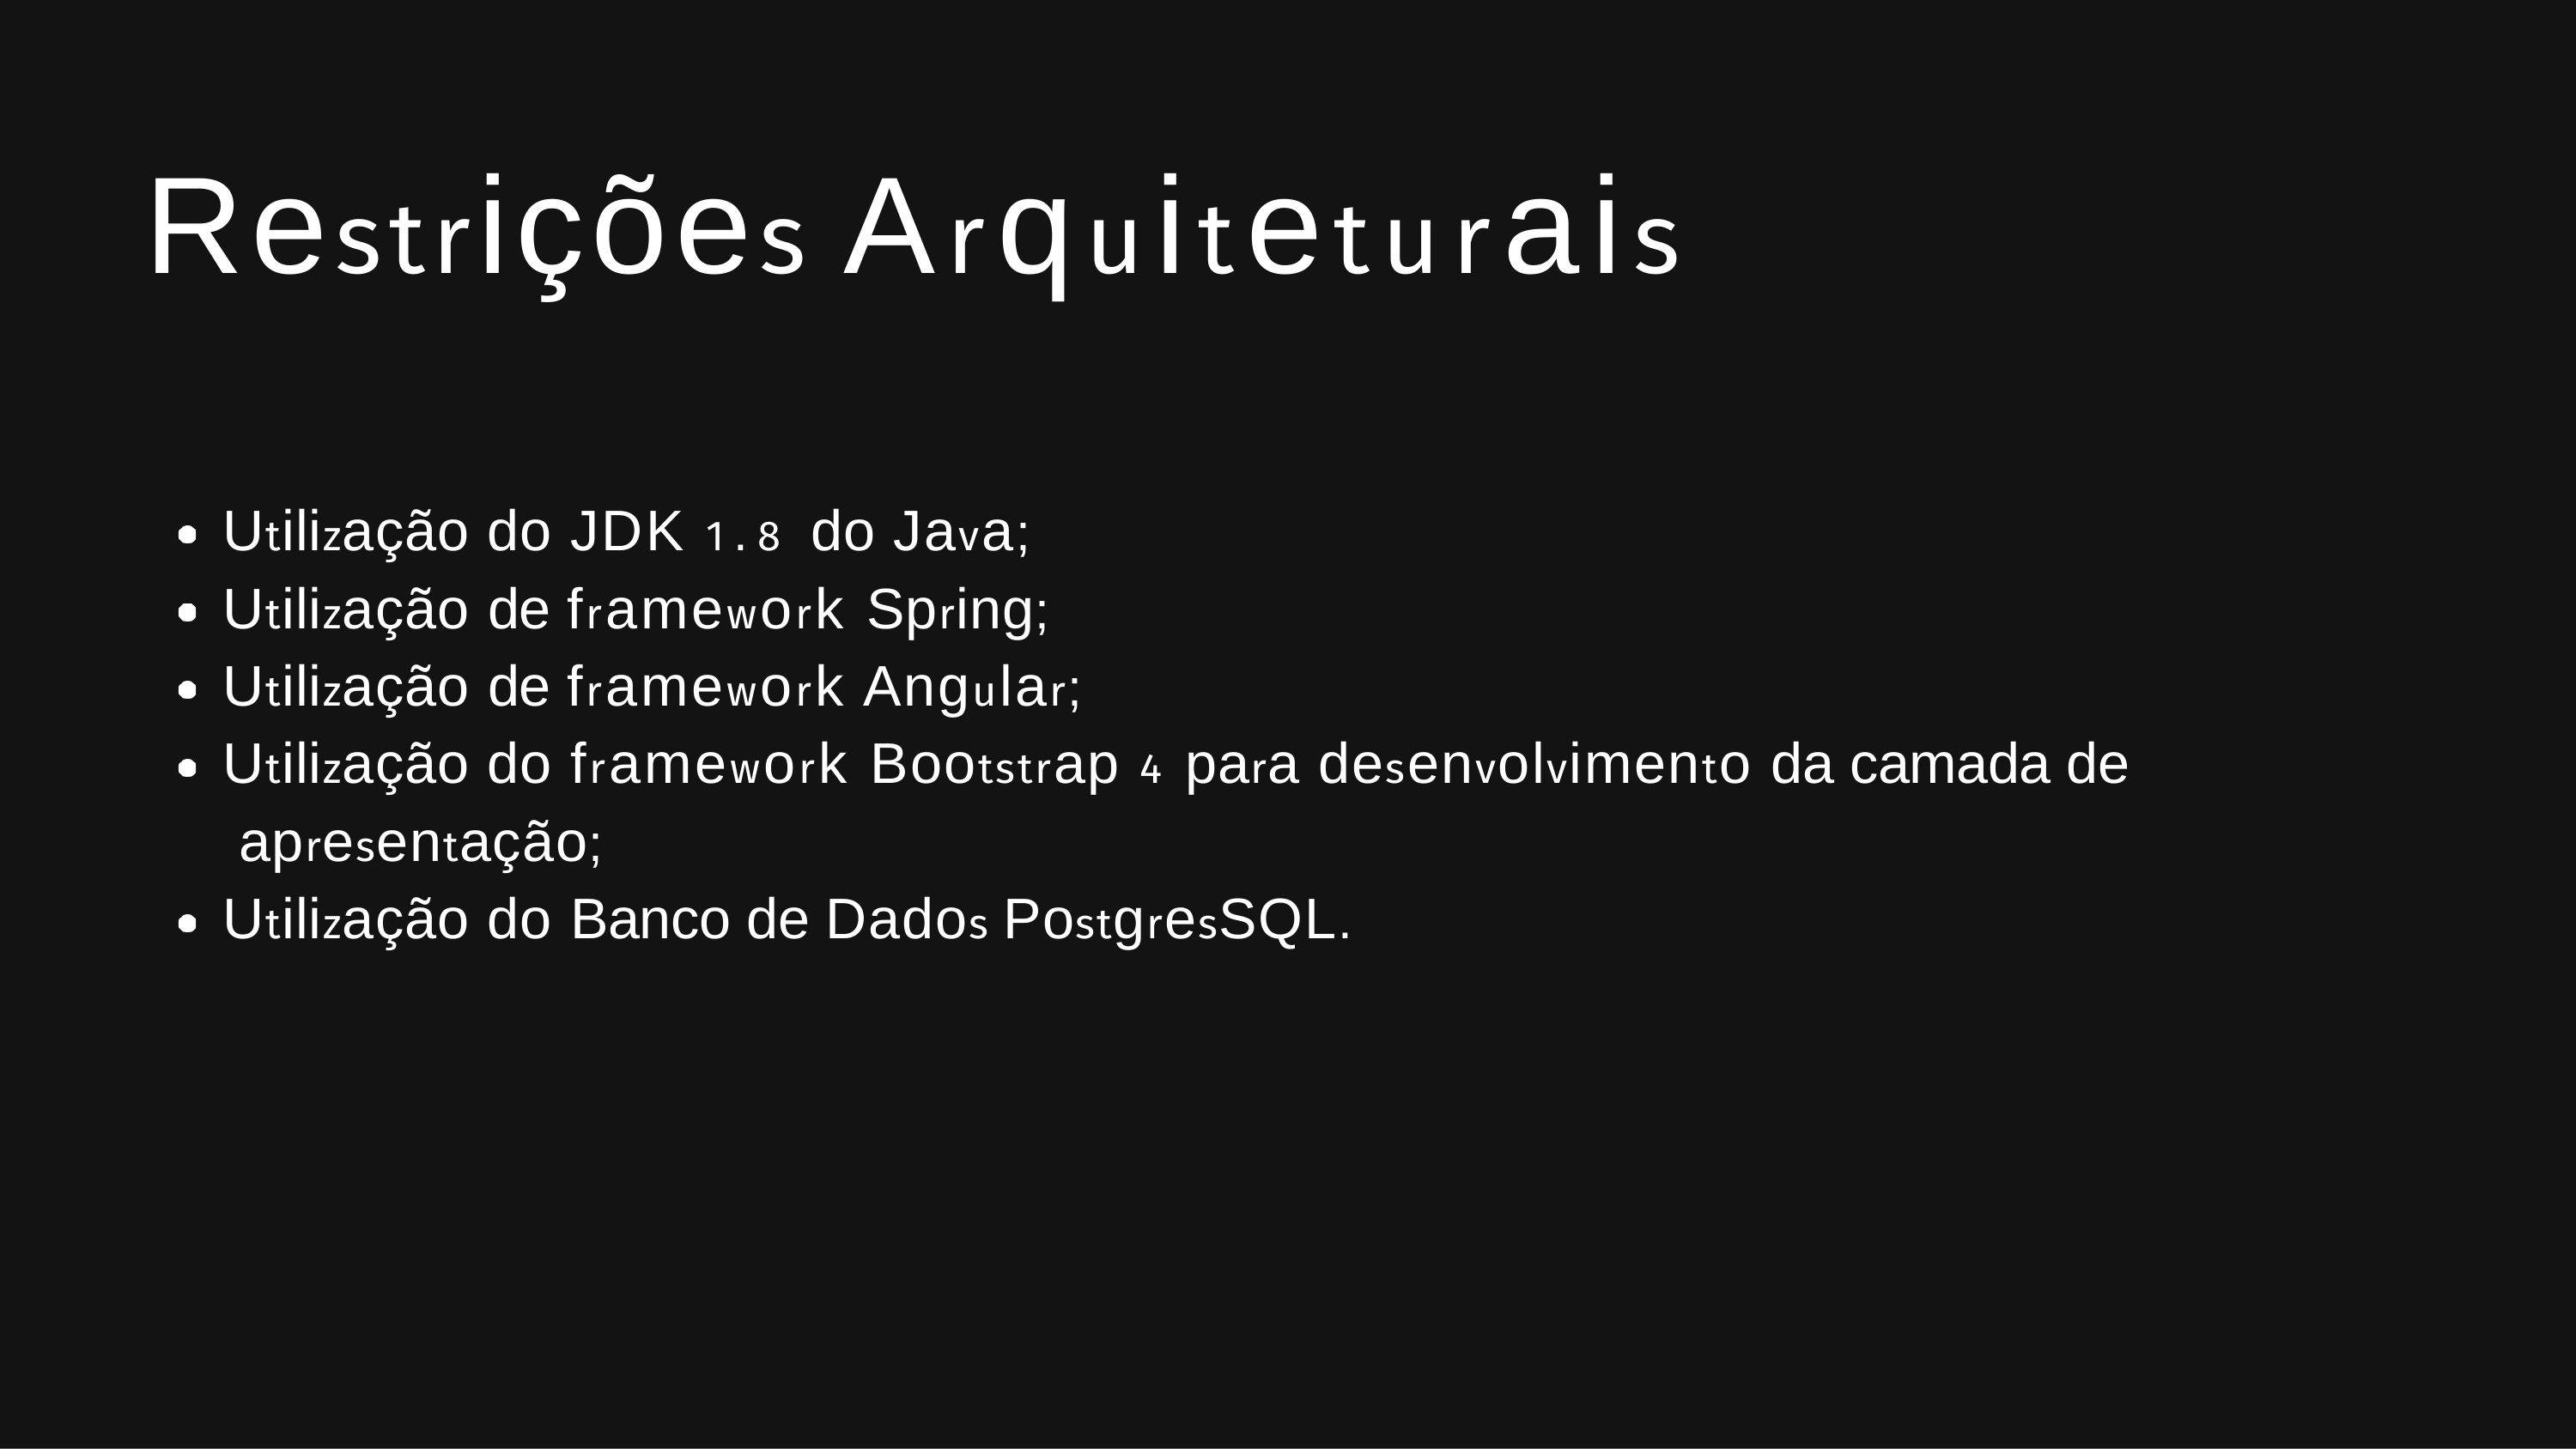

# Restrições Arquiteturais
Utilização do JDK 1.8 do Java;  Utilização de framework Spring;  Utilização de framework Angular;
Utilização do framework Bootstrap 4 para desenvolvimento da camada de  apresentação;
Utilização do Banco de Dados PostgresSQL.